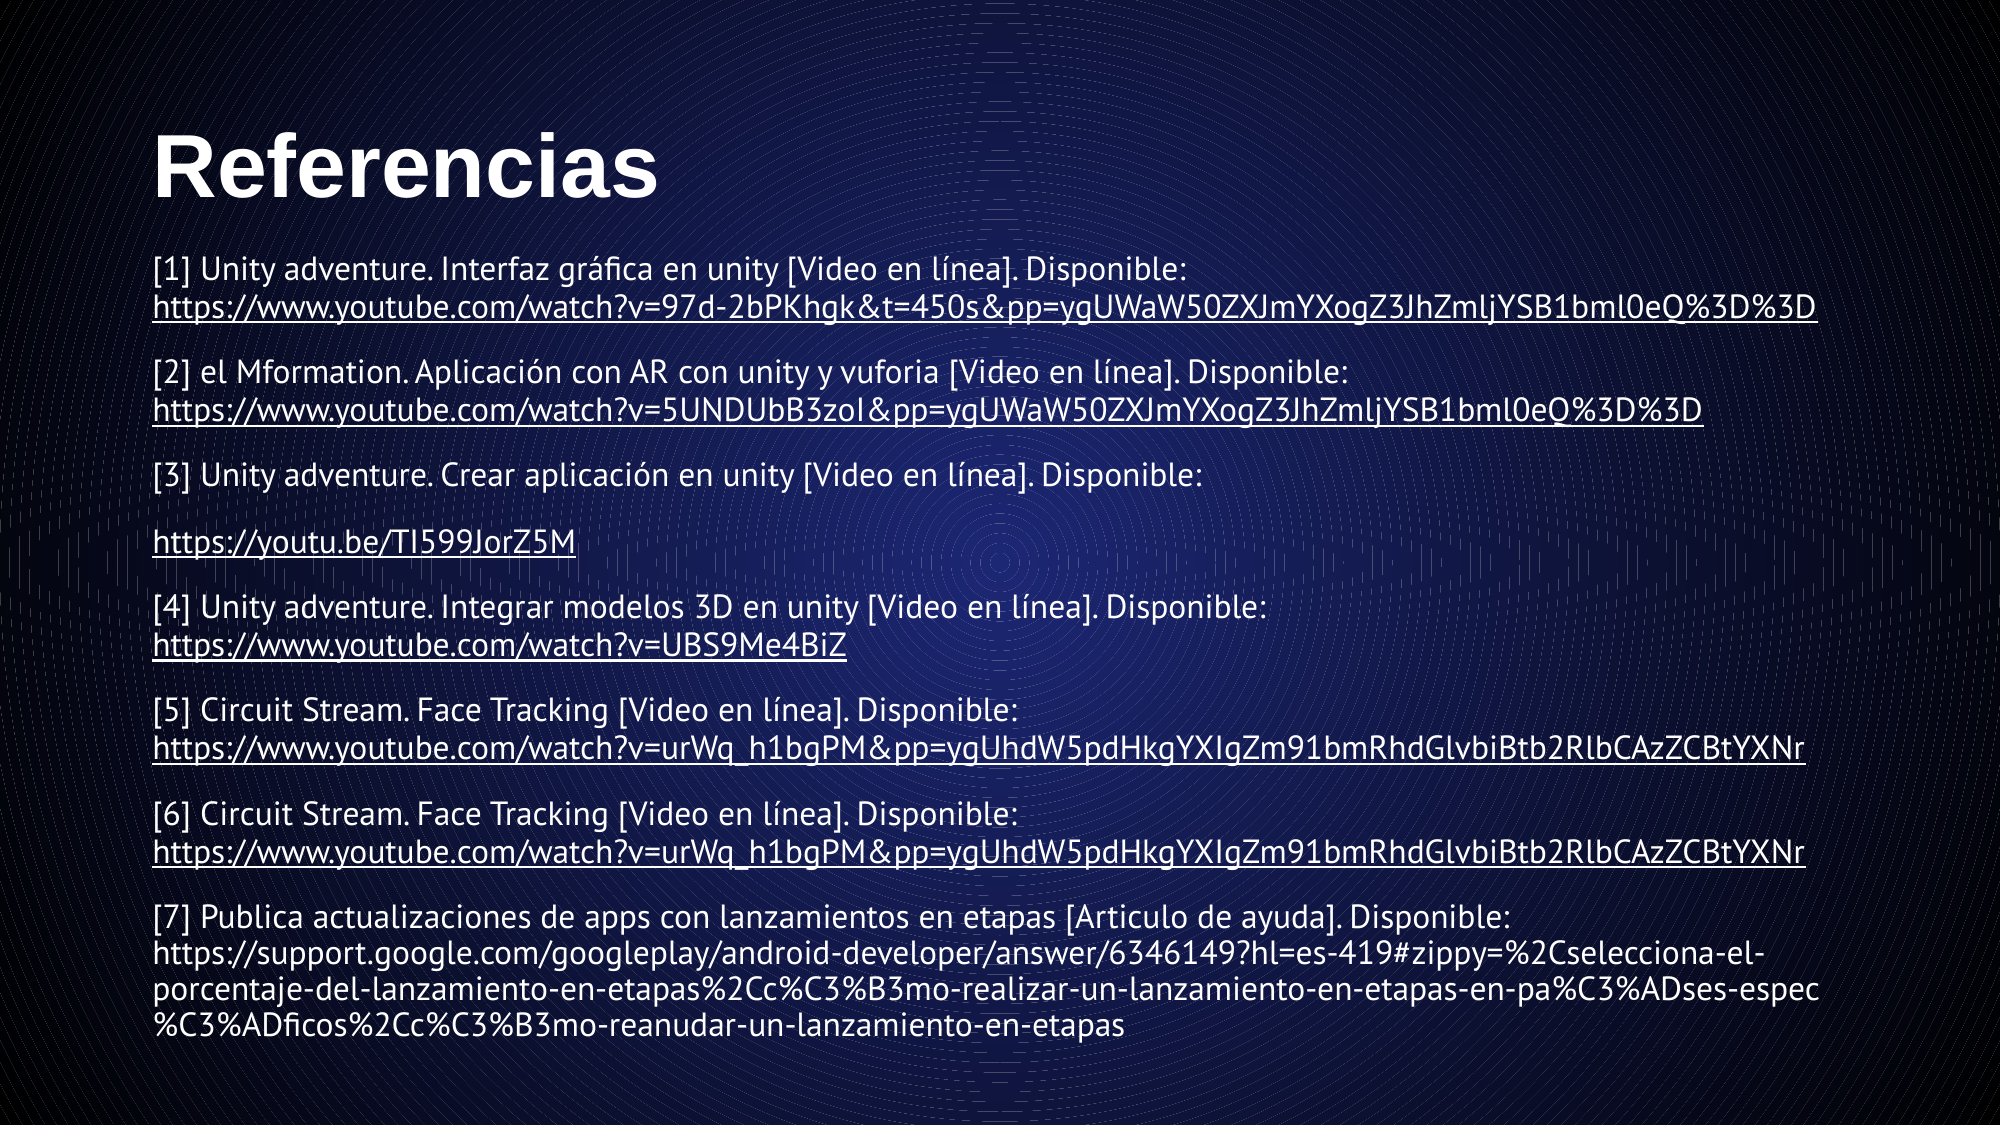

# Referencias
[1] Unity adventure. Interfaz gráfica en unity [Video en línea]. Disponible: https://www.youtube.com/watch?v=97d-2bPKhgk&t=450s&pp=ygUWaW50ZXJmYXogZ3JhZmljYSB1bml0eQ%3D%3D
[2] el Mformation. Aplicación con AR con unity y vuforia [Video en línea]. Disponible: https://www.youtube.com/watch?v=5UNDUbB3zoI&pp=ygUWaW50ZXJmYXogZ3JhZmljYSB1bml0eQ%3D%3D
[3] Unity adventure. Crear aplicación en unity [Video en línea]. Disponible:
https://youtu.be/TI599JorZ5M
[4] Unity adventure. Integrar modelos 3D en unity [Video en línea]. Disponible: https://www.youtube.com/watch?v=UBS9Me4BiZ
[5] Circuit Stream. Face Tracking [Video en línea]. Disponible: https://www.youtube.com/watch?v=urWq_h1bgPM&pp=ygUhdW5pdHkgYXIgZm91bmRhdGlvbiBtb2RlbCAzZCBtYXNr
[6] Circuit Stream. Face Tracking [Video en línea]. Disponible: https://www.youtube.com/watch?v=urWq_h1bgPM&pp=ygUhdW5pdHkgYXIgZm91bmRhdGlvbiBtb2RlbCAzZCBtYXNr
[7] Publica actualizaciones de apps con lanzamientos en etapas [Articulo de ayuda]. Disponible: https://support.google.com/googleplay/android-developer/answer/6346149?hl=es-419#zippy=%2Cselecciona-el-porcentaje-del-lanzamiento-en-etapas%2Cc%C3%B3mo-realizar-un-lanzamiento-en-etapas-en-pa%C3%ADses-espec%C3%ADficos%2Cc%C3%B3mo-reanudar-un-lanzamiento-en-etapas